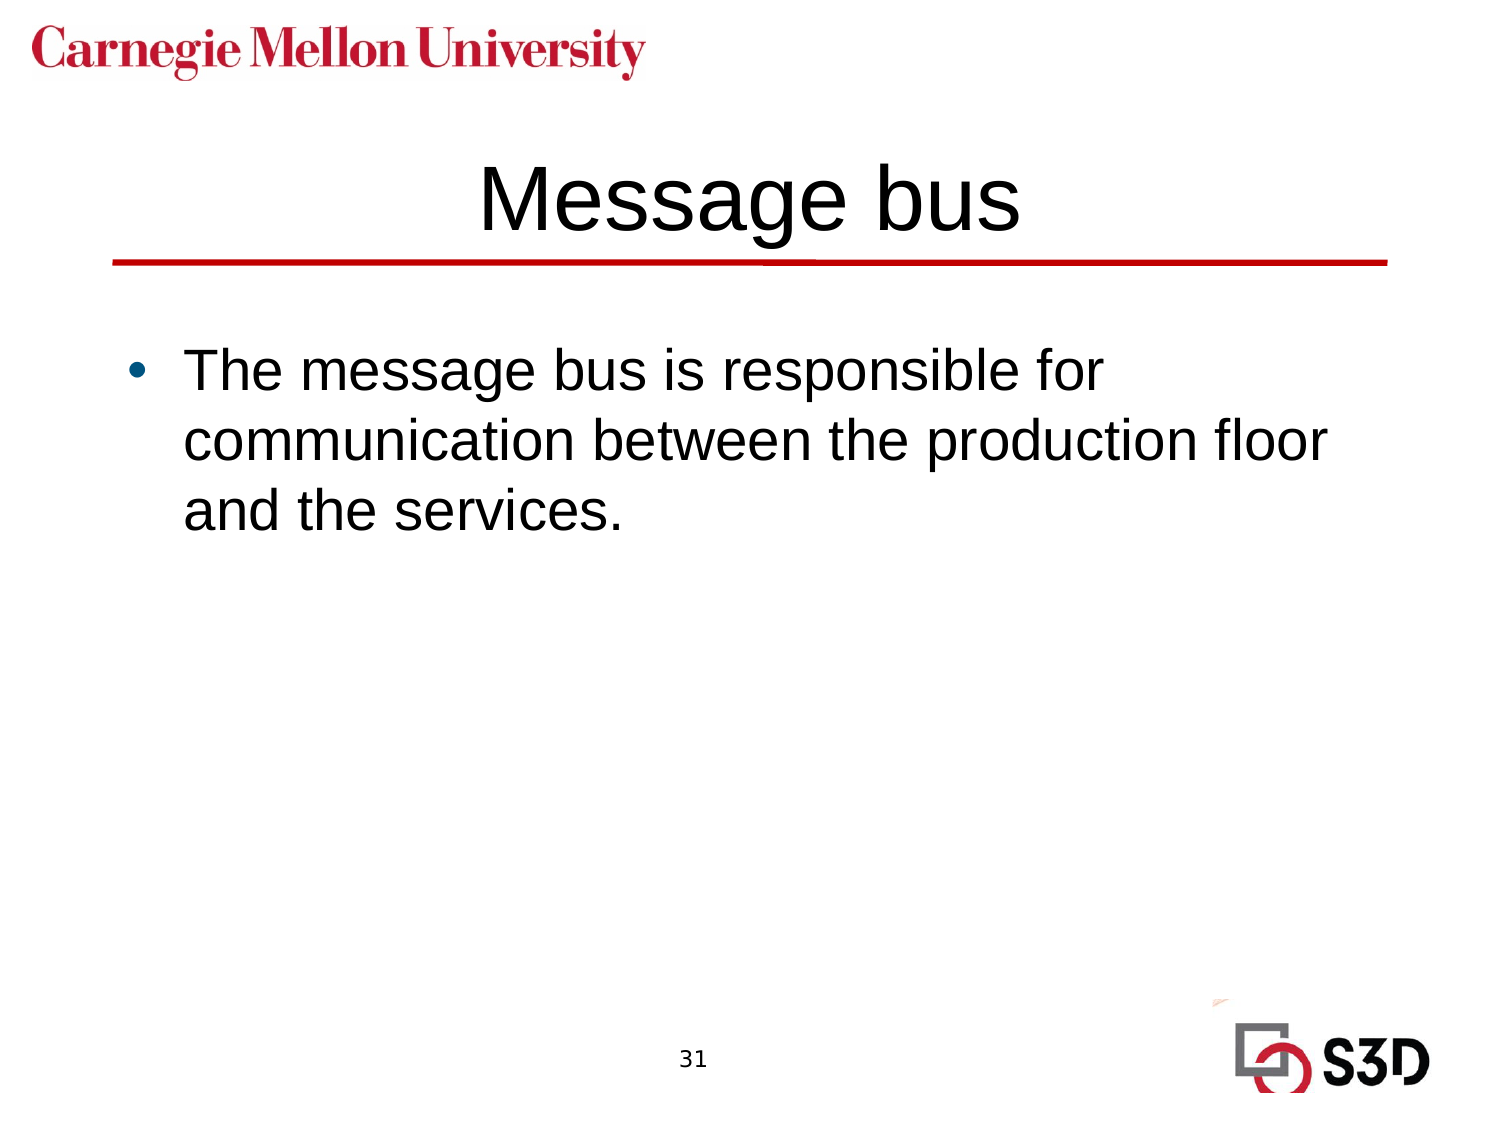

# Message bus
The message bus is responsible for communication between the production floor and the services.